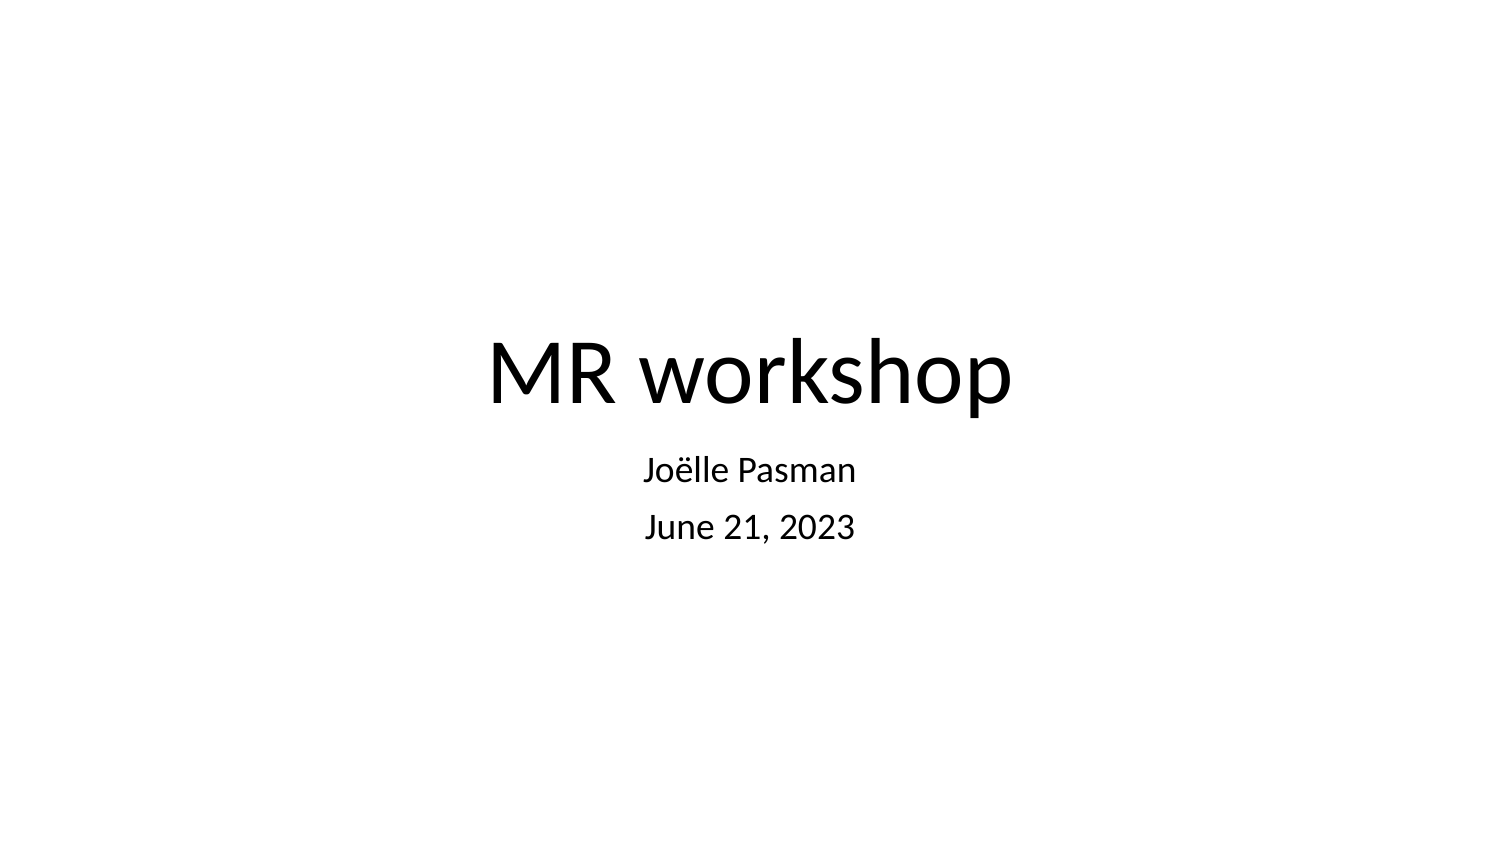

# MR workshop
Joëlle Pasman
June 21, 2023